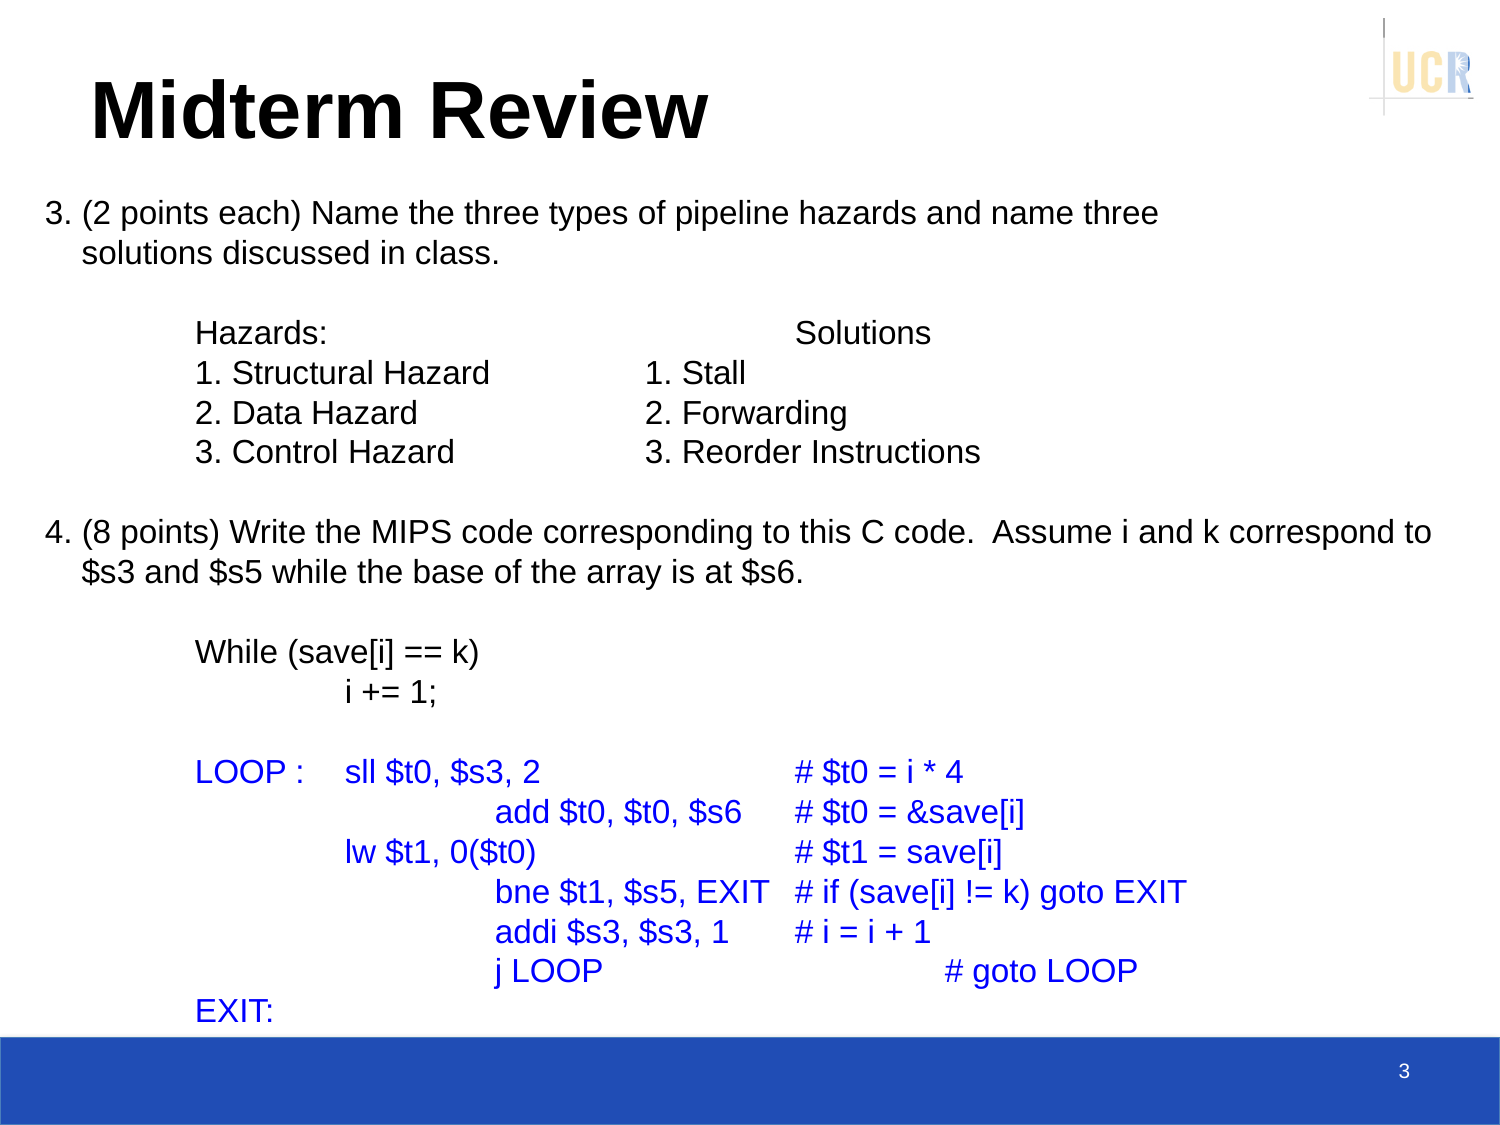

# Midterm Review
3. (2 points each) Name the three types of pipeline hazards and name three
    solutions discussed in class.
	Hazards: 				Solutions
	1. Structural Hazard 	1. Stall
	2. Data Hazard 		2. Forwarding
	3. Control Hazard 		3. Reorder Instructions
4. (8 points) Write the MIPS code corresponding to this C code.  Assume i and k correspond to
    $s3 and $s5 while the base of the array is at $s6.
	While (save[i] == k)
		i += 1;
	LOOP :  	sll $t0, $s3, 2 		# $t0 = i * 4
  			add $t0, $t0, $s6 	# $t0 = &save[i]
           		lw $t1, 0($t0) 		# $t1 = save[i]
  			bne $t1, $s5, EXIT 	# if (save[i] != k) goto EXIT
  			addi $s3, $s3, 1 	# i = i + 1
  			j LOOP 			# goto LOOP
	EXIT:
3